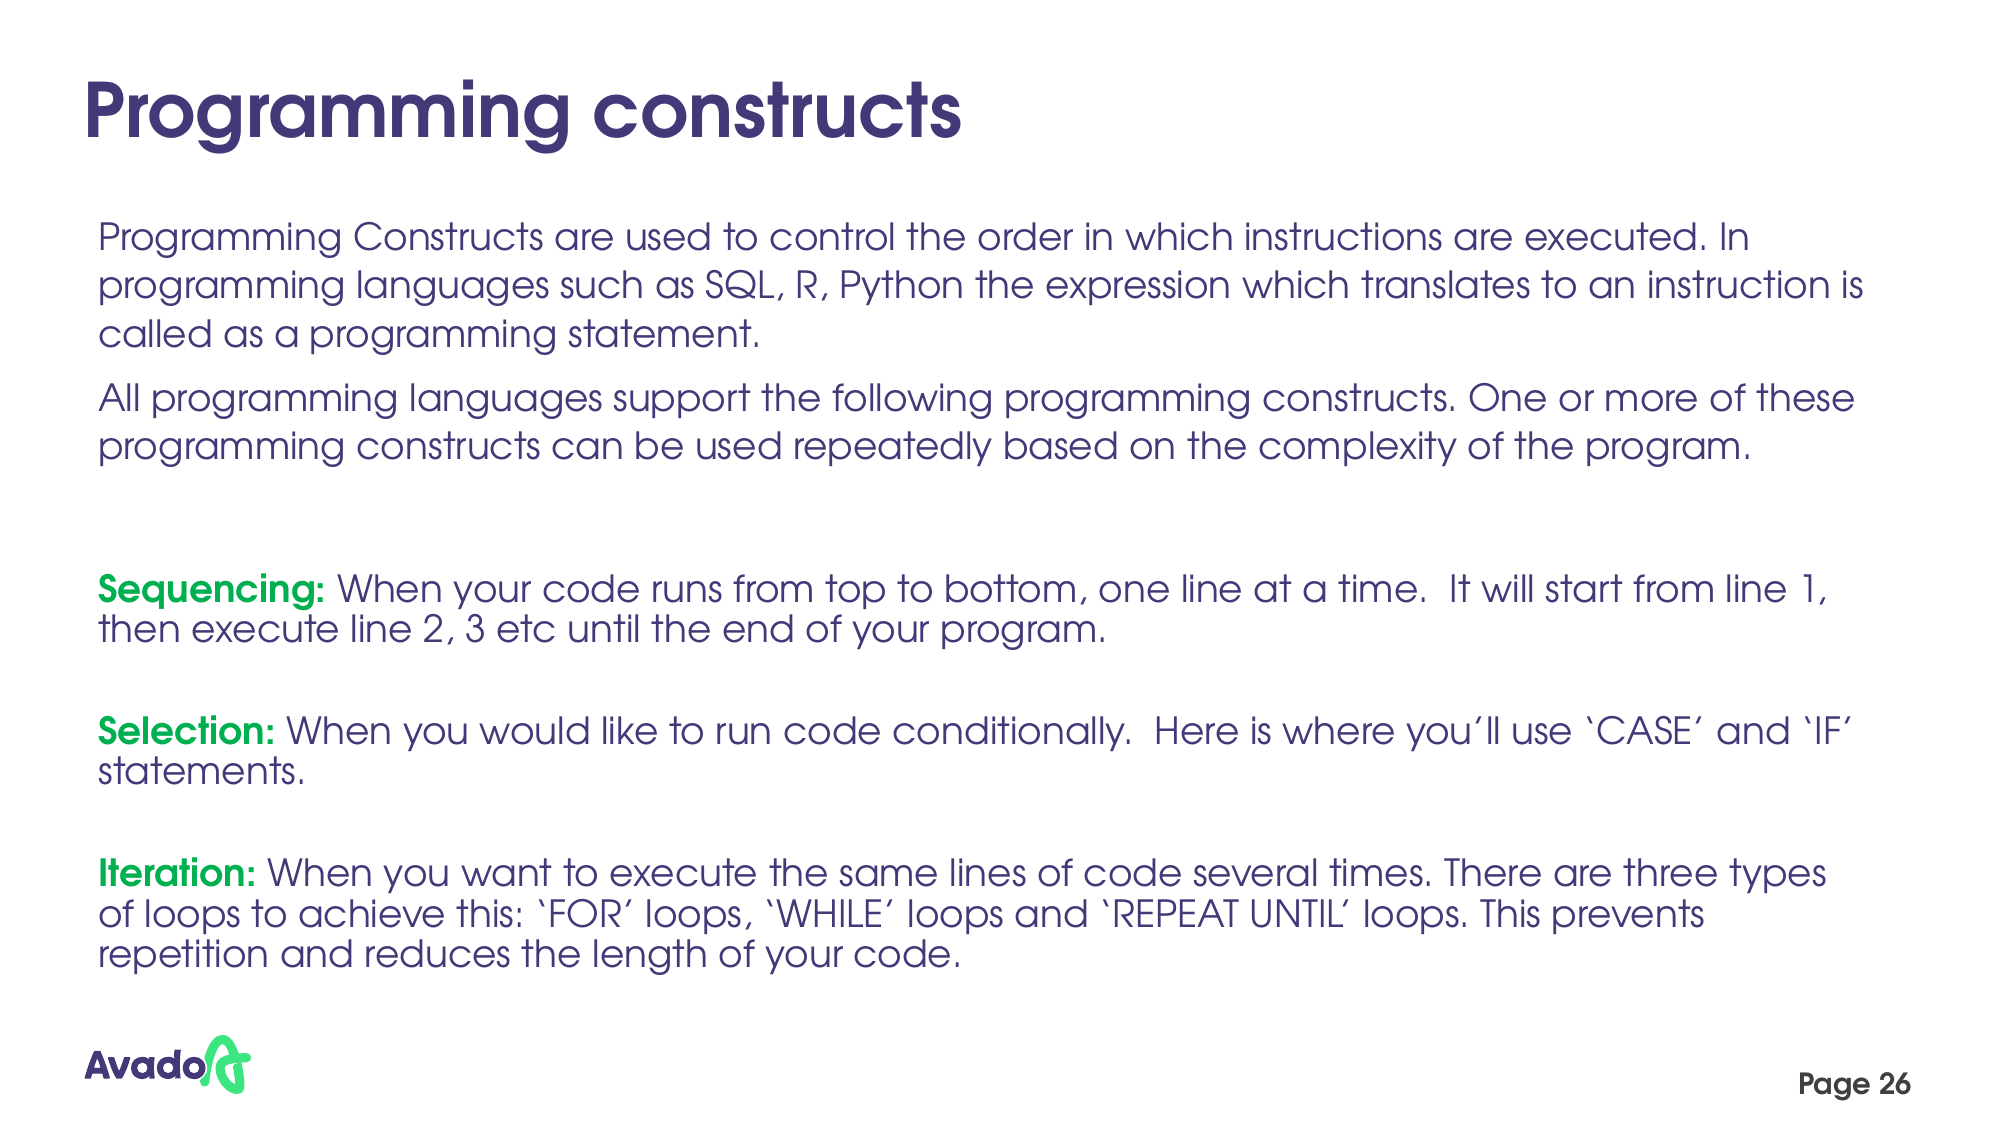

# Programming constructs
Programming Constructs are used to control the order in which instructions are executed. In programming languages such as SQL, R, Python the expression which translates to an instruction is called as a programming statement.
All programming languages support the following programming constructs. One or more of these programming constructs can be used repeatedly based on the complexity of the program.

Sequencing: When your code runs from top to bottom, one line at a time.  It will start from line 1, then execute line 2, 3 etc until the end of your program.​
​Selection: When you would like to run code conditionally.  Here is where you’ll use ‘CASE’ and ‘IF’ statements.
​
Iteration: When you want to execute the same lines of code several times. There are three types of loops to achieve this: ‘FOR’ loops, ‘WHILE’ loops and ‘REPEAT UNTIL’ loops. This prevents repetition and reduces the length of your code.

Page 26